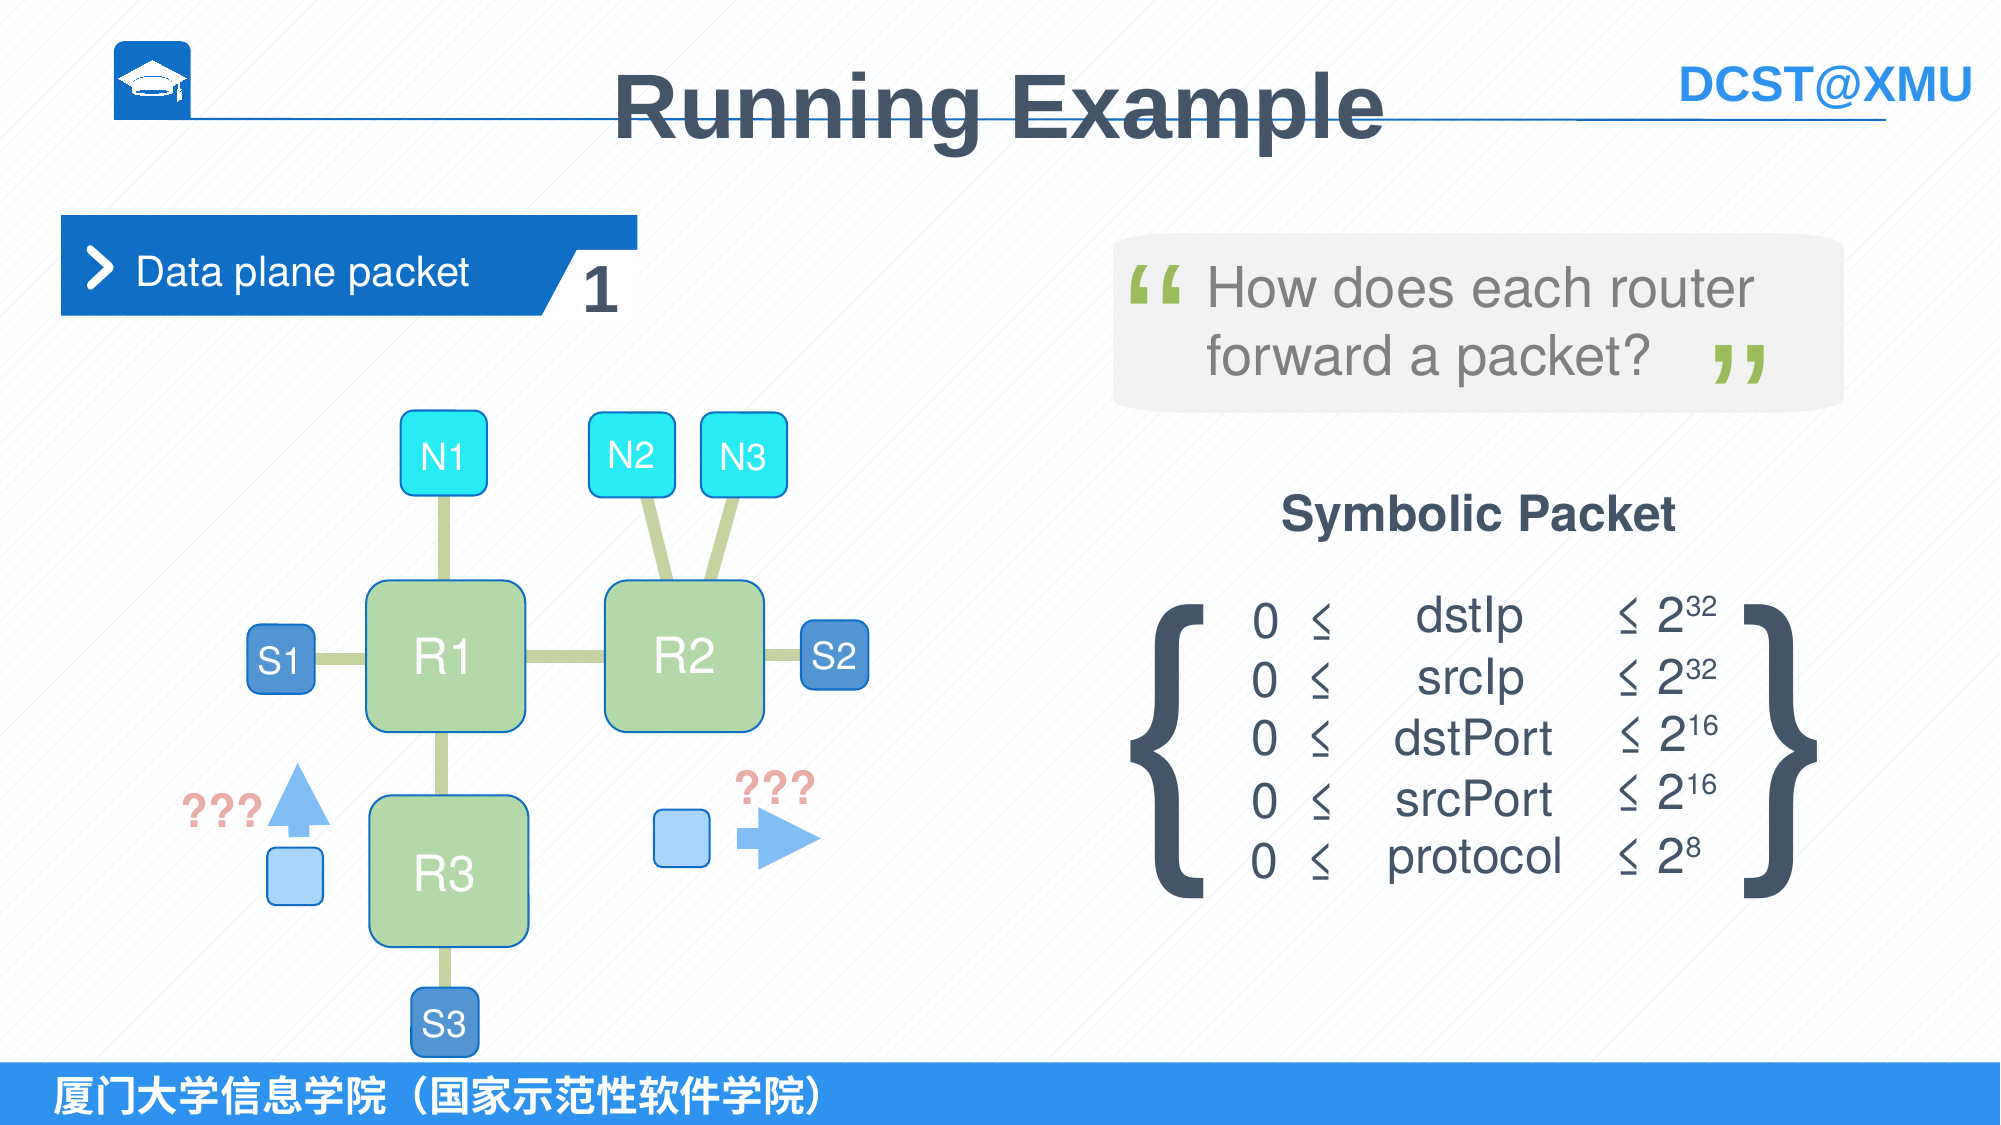

Running Example
‘‘

How does each router
forward a packet?
’’

Data plane packet
1

N2
N1
N3

R2

R1

S2
S1

R3

S3
Symbolic Packet
{
}
dstIp
≤ 232
0  ≤
srcIp
≤ 232
0  ≤
≤ 216
0  ≤
dstPort
???
≤ 216
srcPort
0  ≤

???

protocol
≤ 28
0  ≤